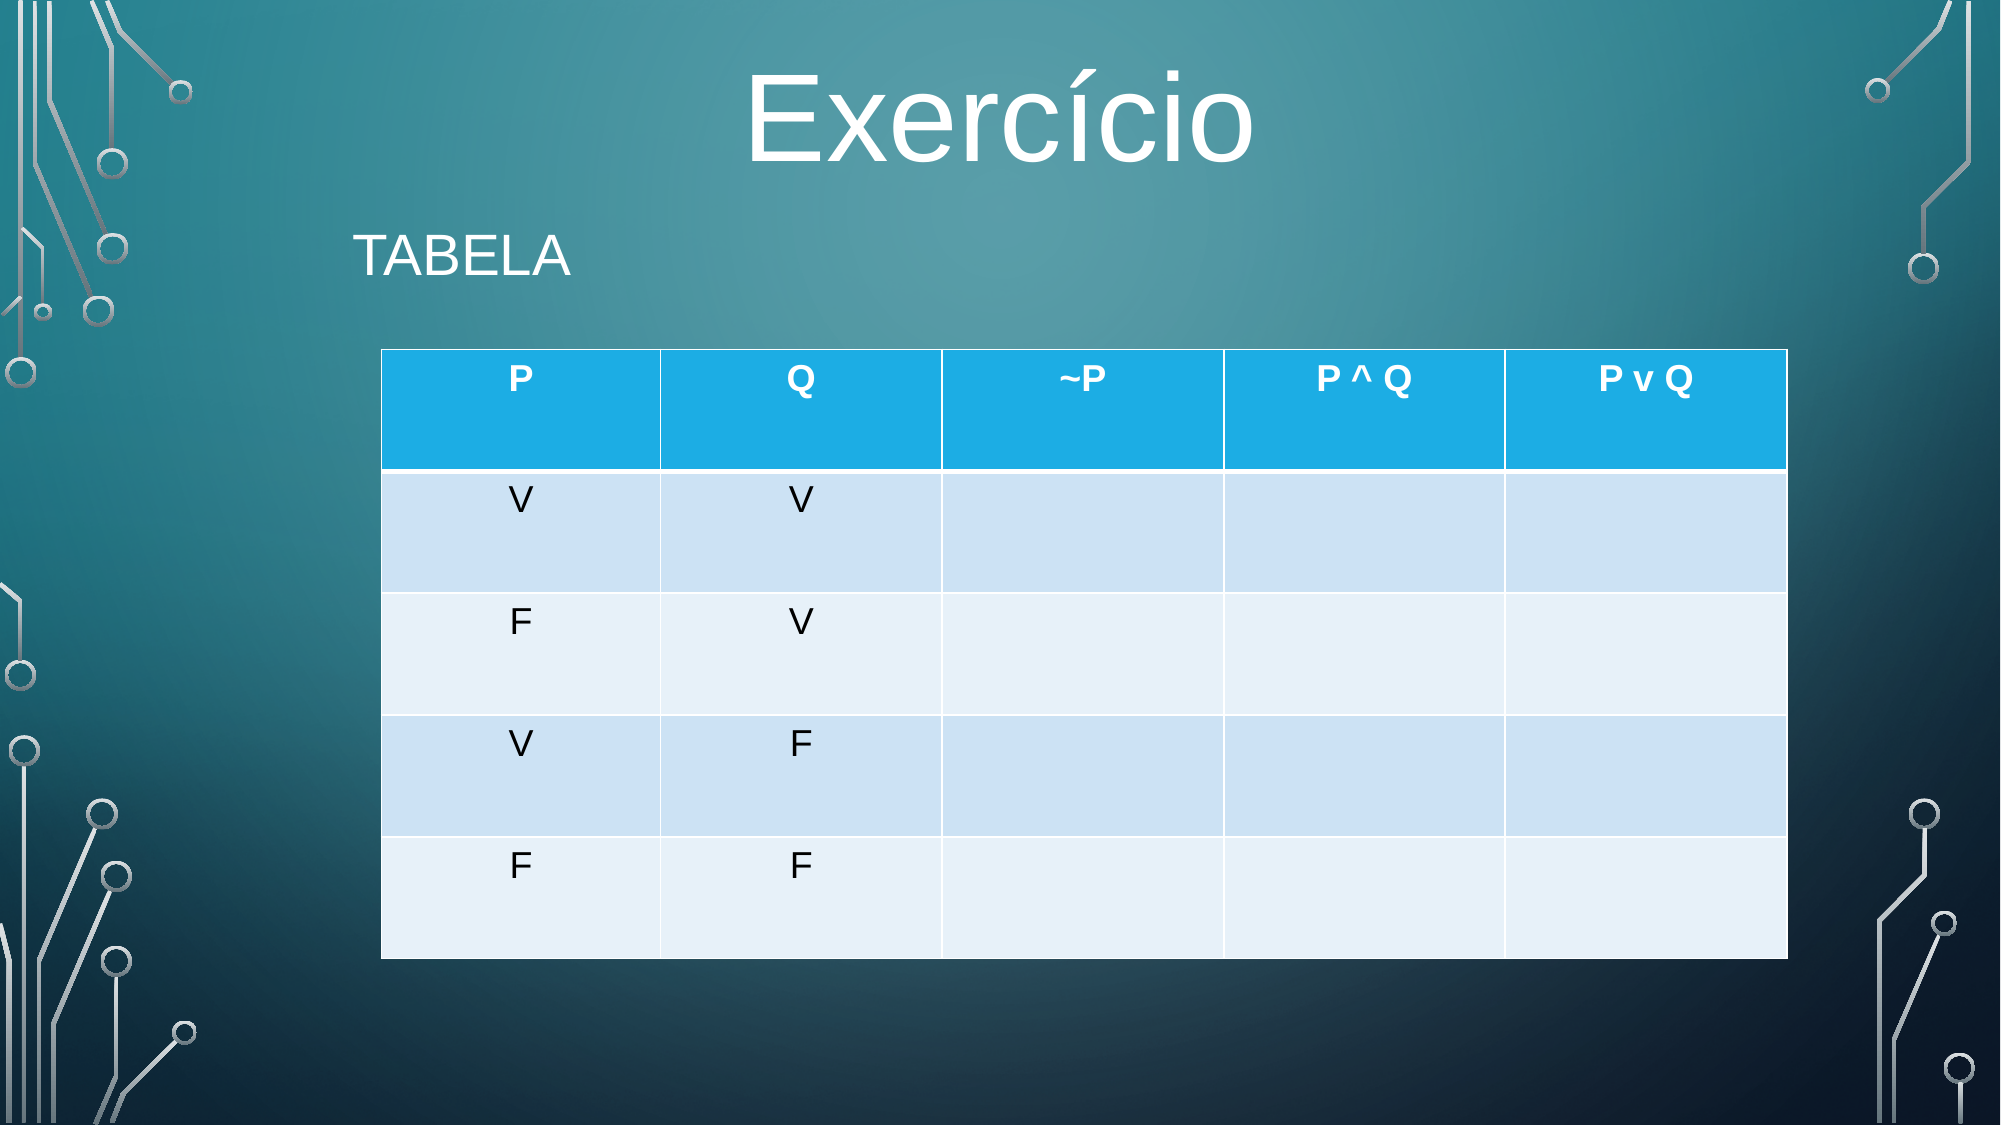

Exercício
TABELA

| P | Q | ~P | P ^ Q | P v Q |
| --- | --- | --- | --- | --- |
| V | V |  |  |  |
| F | V |  |  |  |
| V | F |  |  |  |
| F | F |  |  |  |